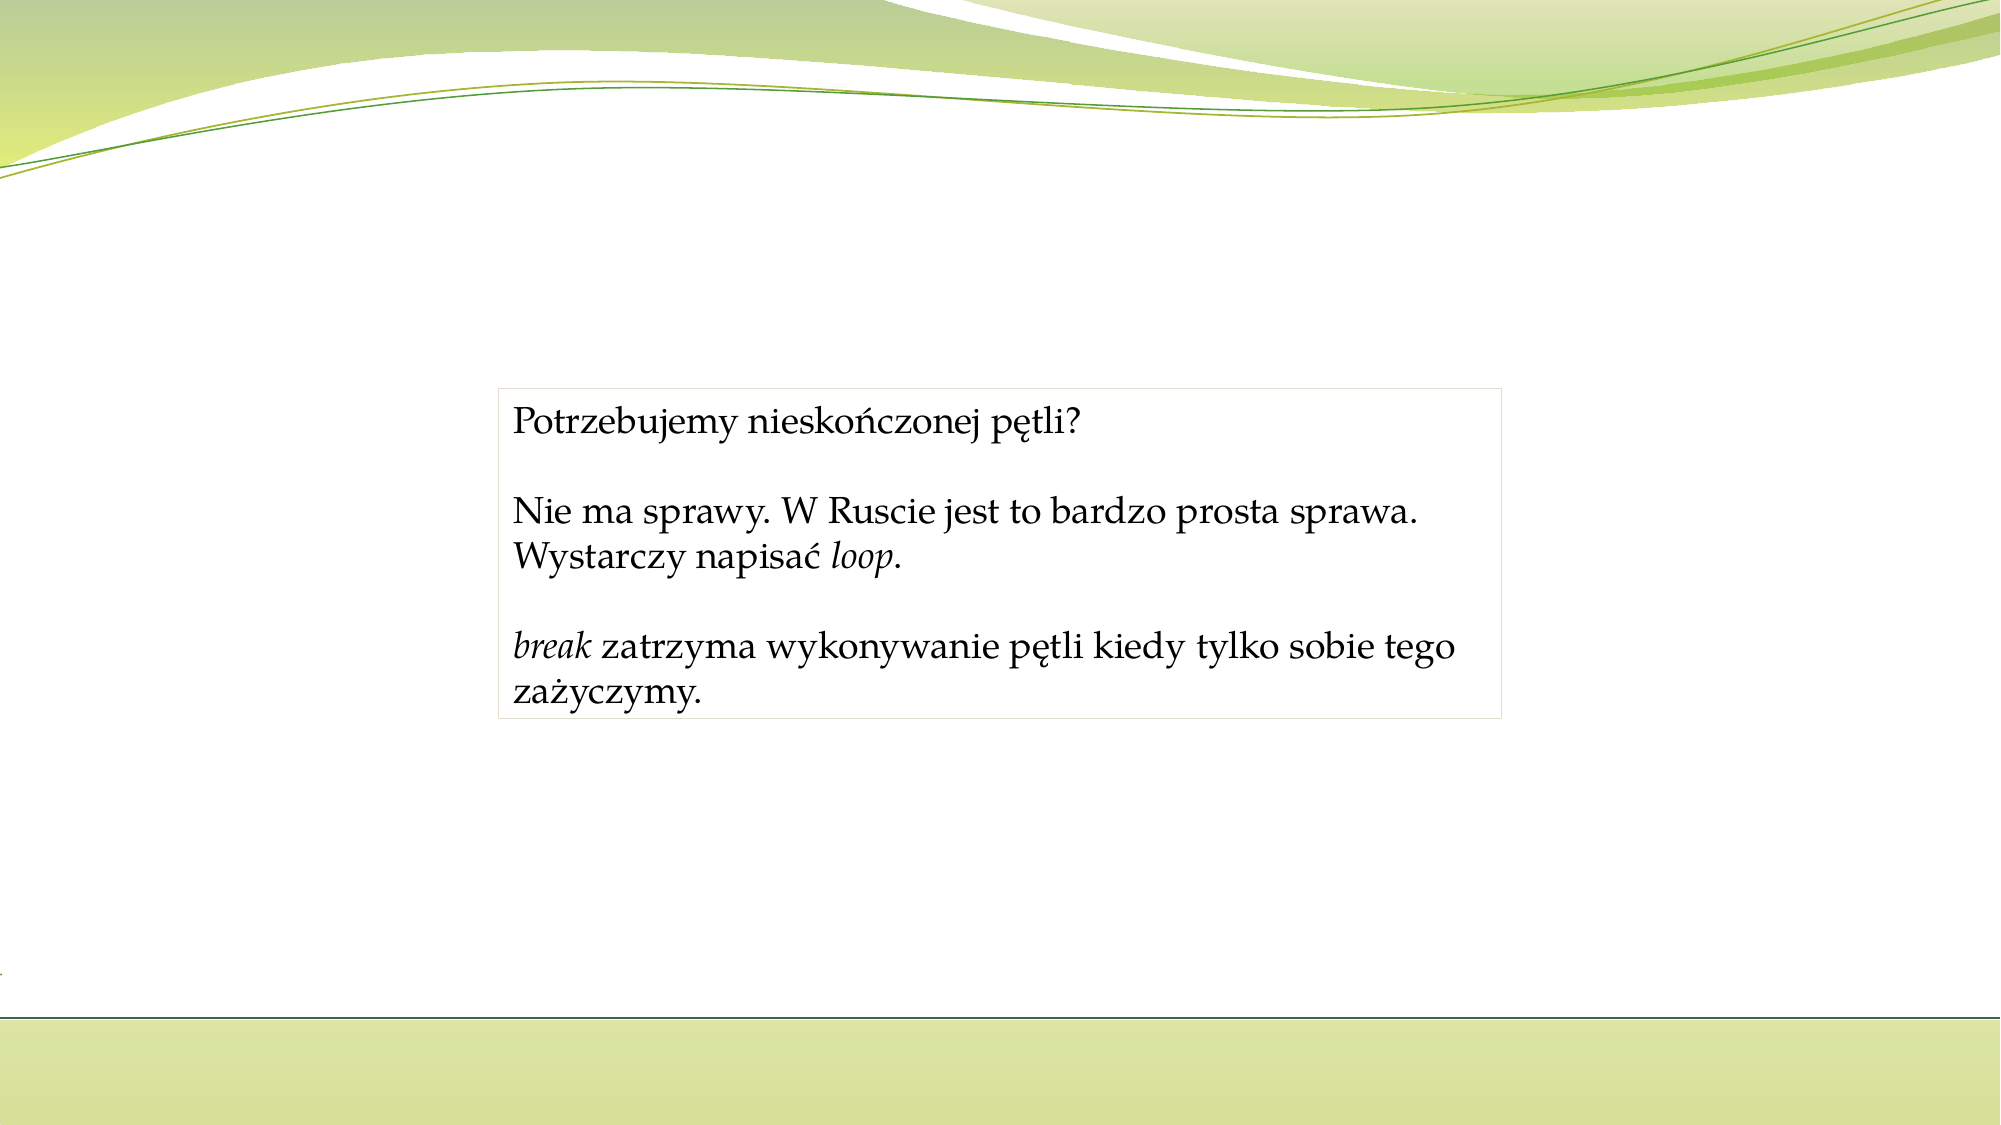

Potrzebujemy nieskończonej pętli?

Nie ma sprawy. W Ruscie jest to bardzo prosta sprawa. Wystarczy napisać loop.

break zatrzyma wykonywanie pętli kiedy tylko sobie tego zażyczymy.